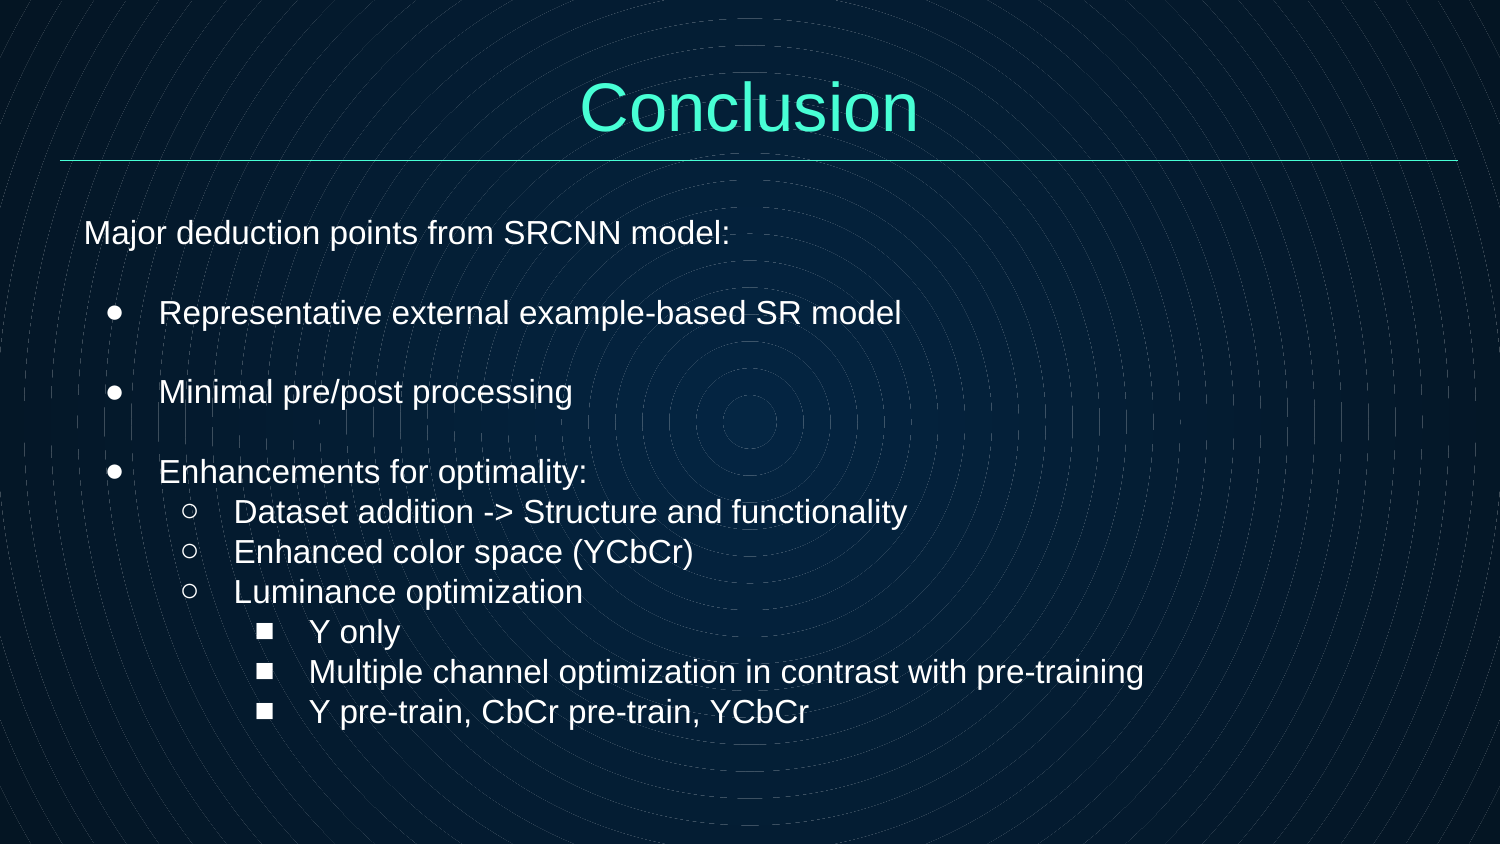

Conclusion
Major deduction points from SRCNN model:

Representative external example-based SR model

Minimal pre/post processing

Enhancements for optimality:
Dataset addition -> Structure and functionality
Enhanced color space (YCbCr)
Luminance optimization
Y only
Multiple channel optimization in contrast with pre-training
Y pre-train, CbCr pre-train, YCbCr